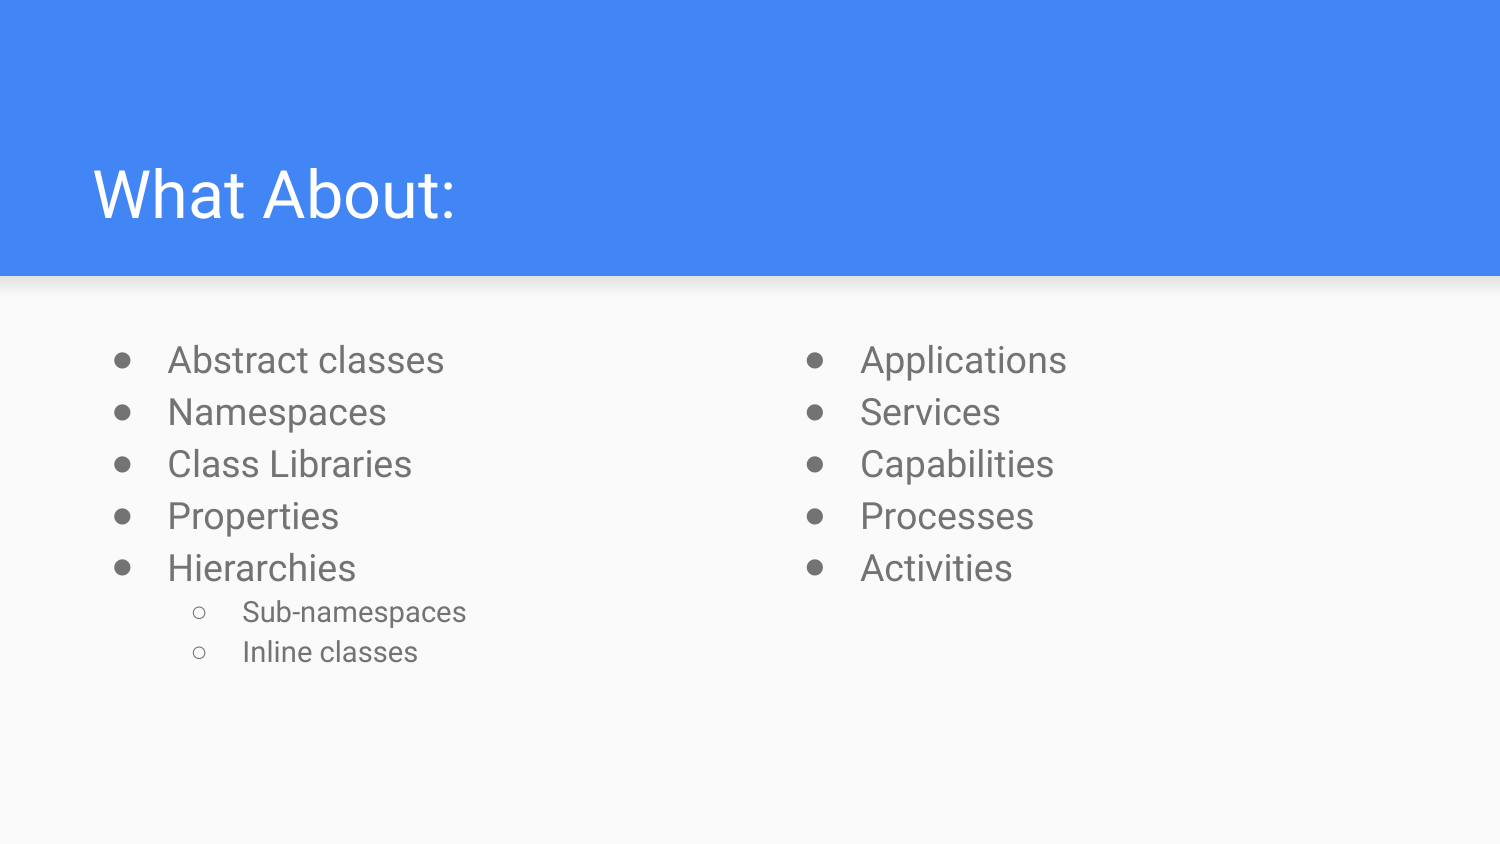

# What About:
Abstract classes
Namespaces
Class Libraries
Properties
Hierarchies
Sub-namespaces
Inline classes
Applications
Services
Capabilities
Processes
Activities